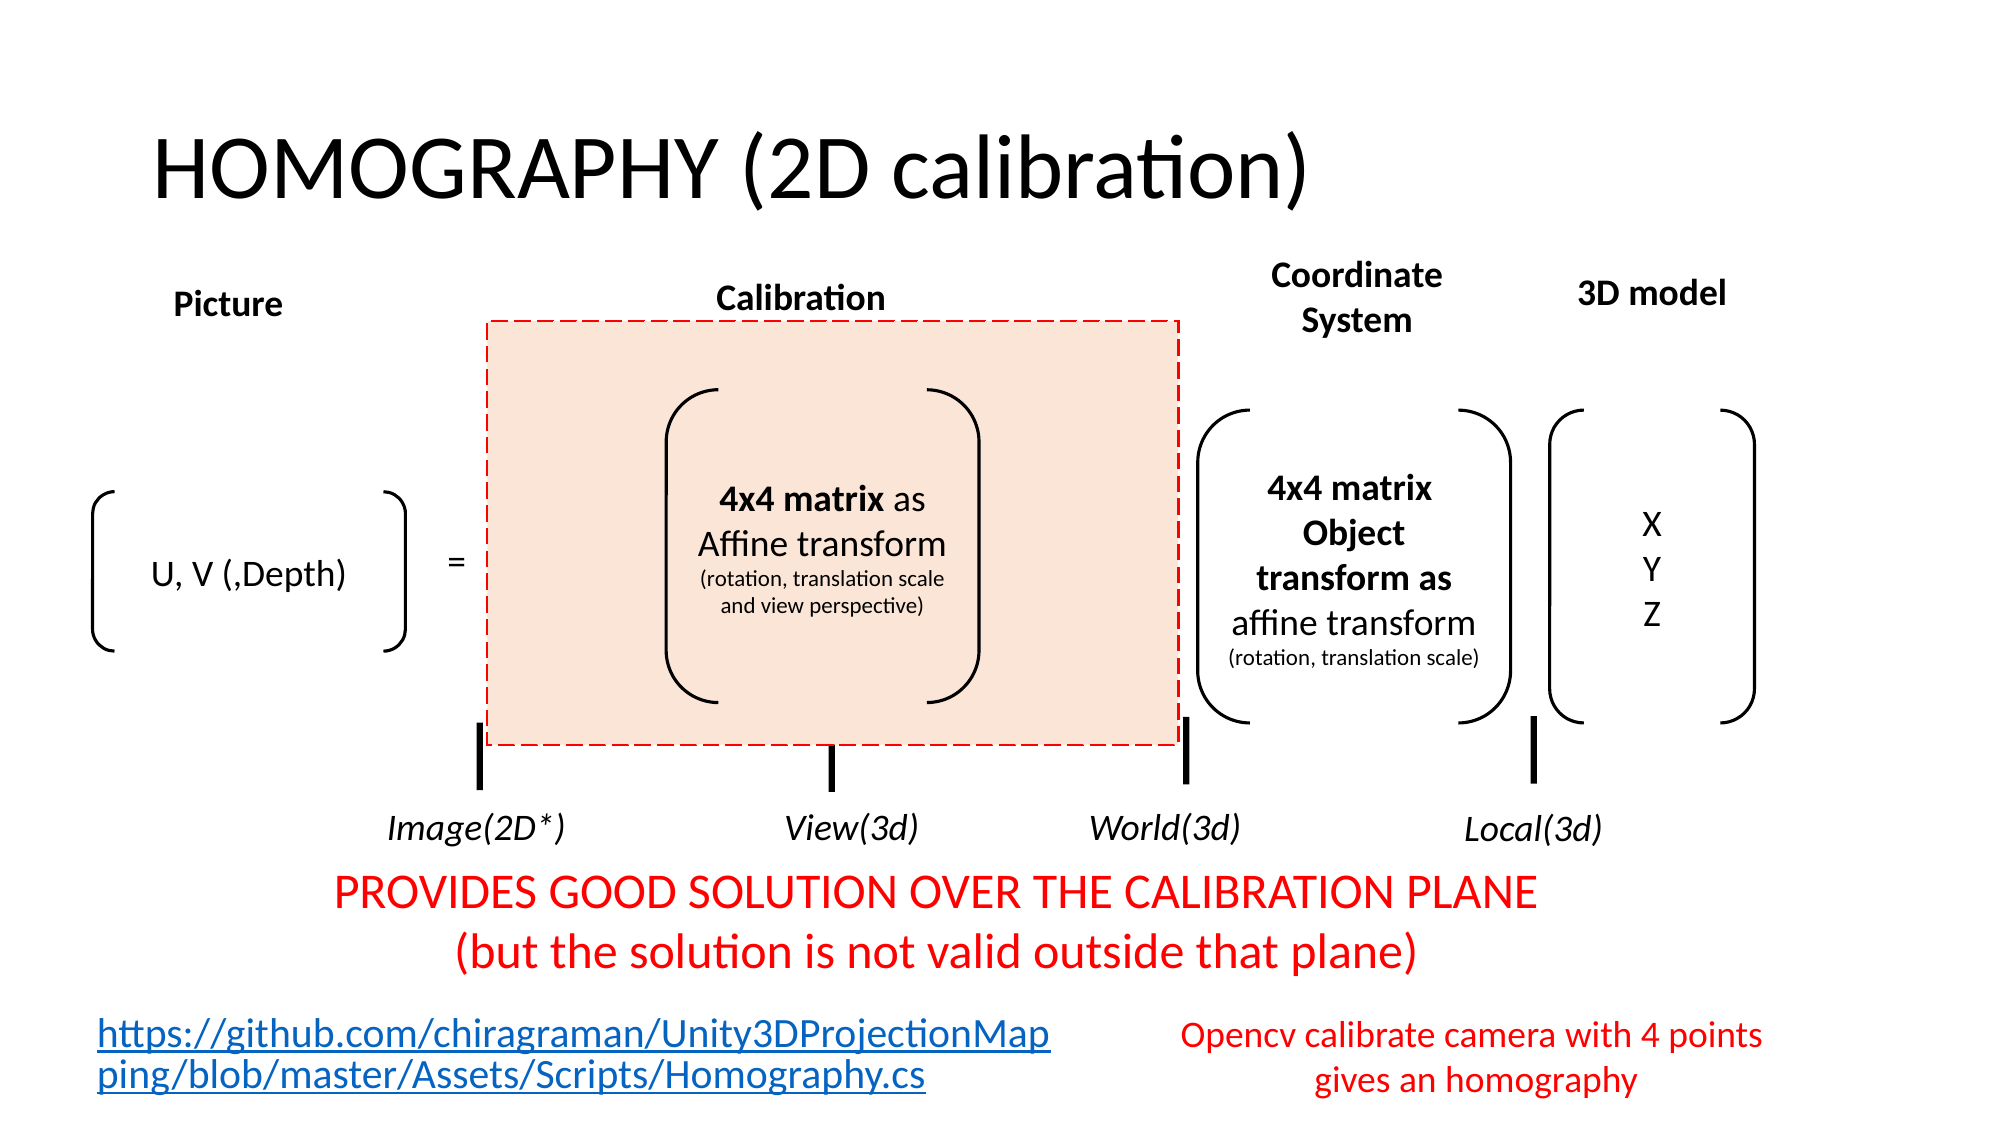

# HOMOGRAPHY (2D calibration)
Coordinate
System
3D model
Calibration
Picture

Intrinsics
Extrinsics
4x4 matrix (camera transform)-1 as
Affine transform (rotation, translation scale)
4x4 matrix
Object transform as
affine transform (rotation, translation scale)
X
Y
Z
4x4 matrix
normalized space to pixel, then divide by perspective
U, V (,Depth)
=

4x4 matrix as
Affine transform (rotation, translation scale and view perspective)
Image(2D*)
View(3d)
World(3d)
Local(3d)
PROVIDES GOOD SOLUTION OVER THE CALIBRATION PLANE
(but the solution is not valid outside that plane)
https://github.com/chiragraman/Unity3DProjectionMapping/blob/master/Assets/Scripts/Homography.cs
Opencv calibrate camera with 4 points
gives an homography